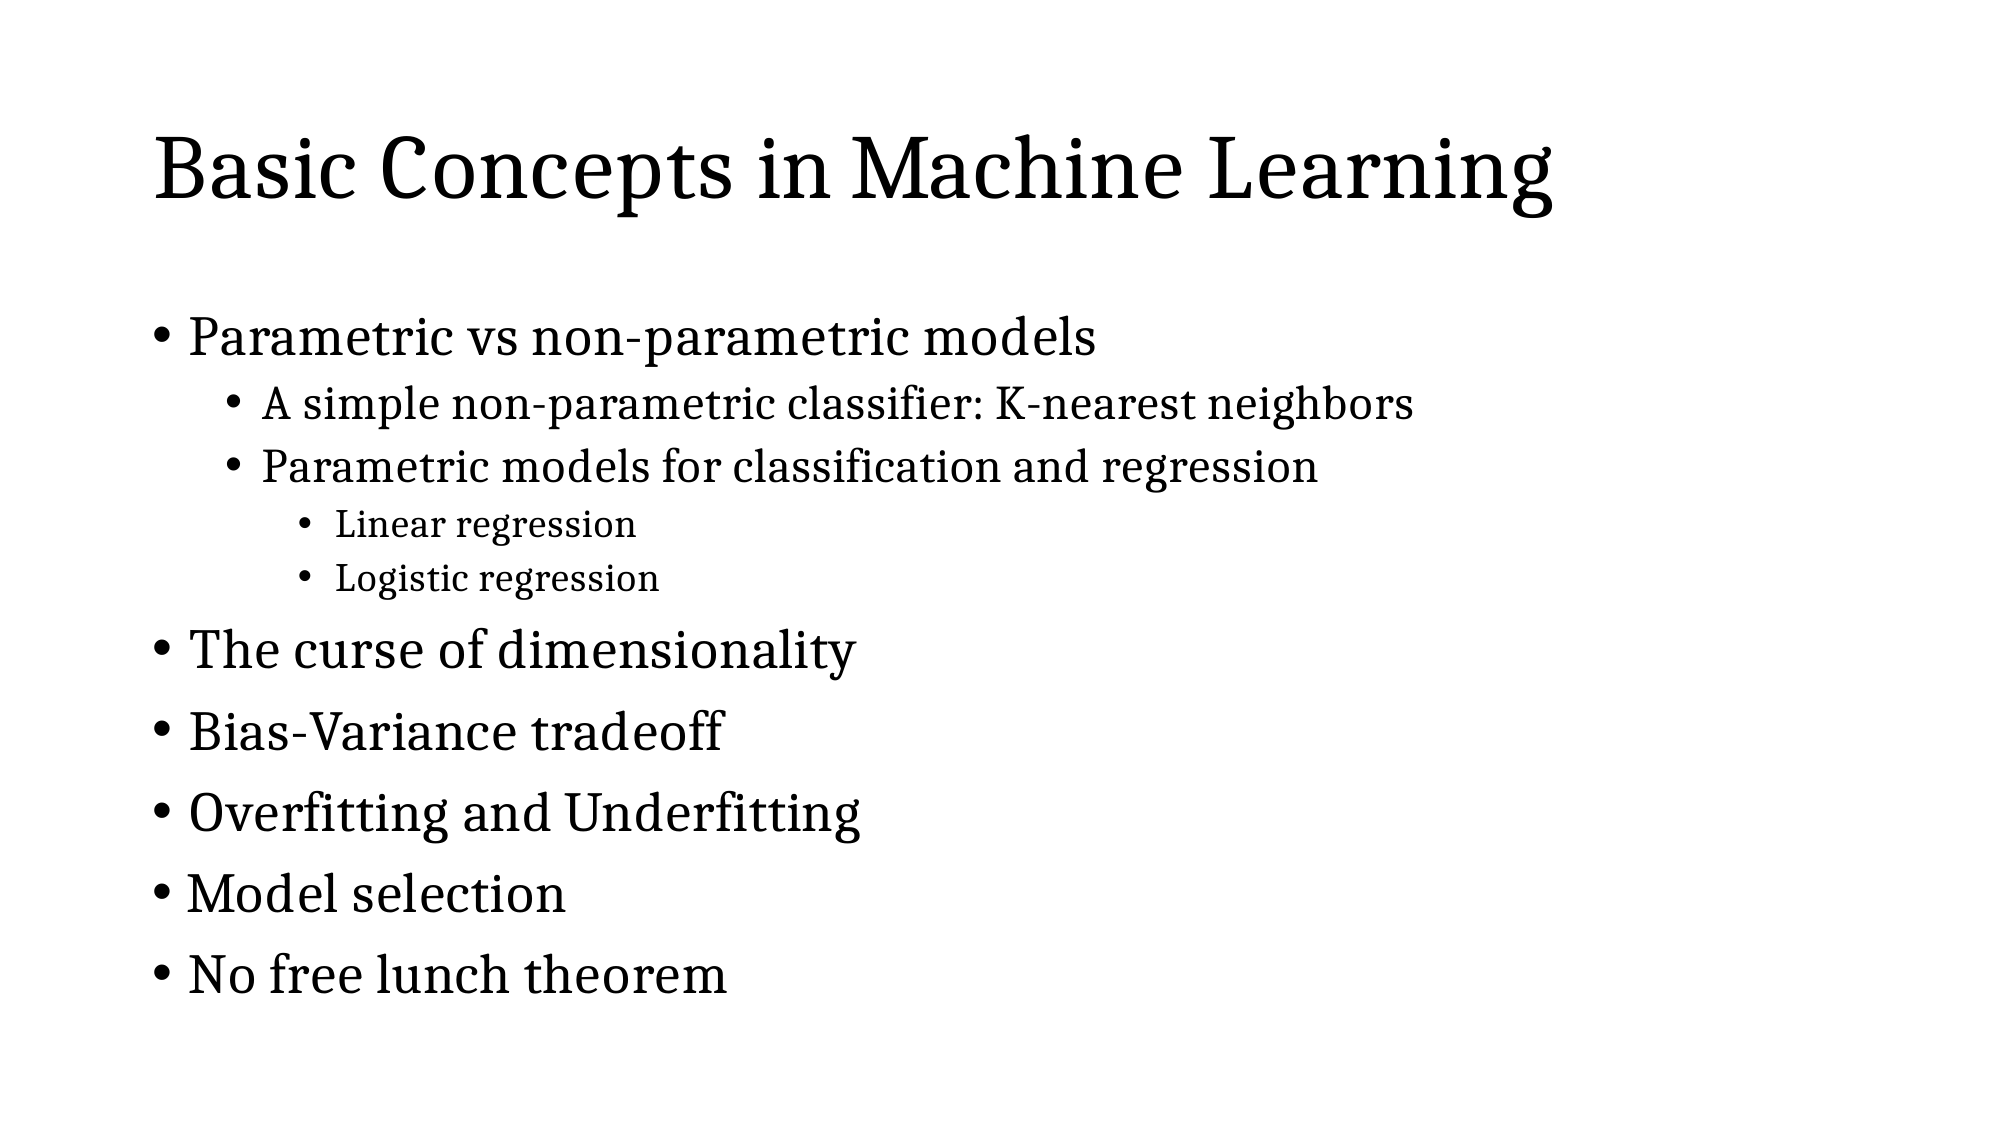

# Basic Concepts in Machine Learning
Parametric vs non-parametric models
A simple non-parametric classifier: K-nearest neighbors
Parametric models for classification and regression
Linear regression
Logistic regression
The curse of dimensionality
Bias-Variance tradeoff
Overfitting and Underfitting
Model selection
No free lunch theorem